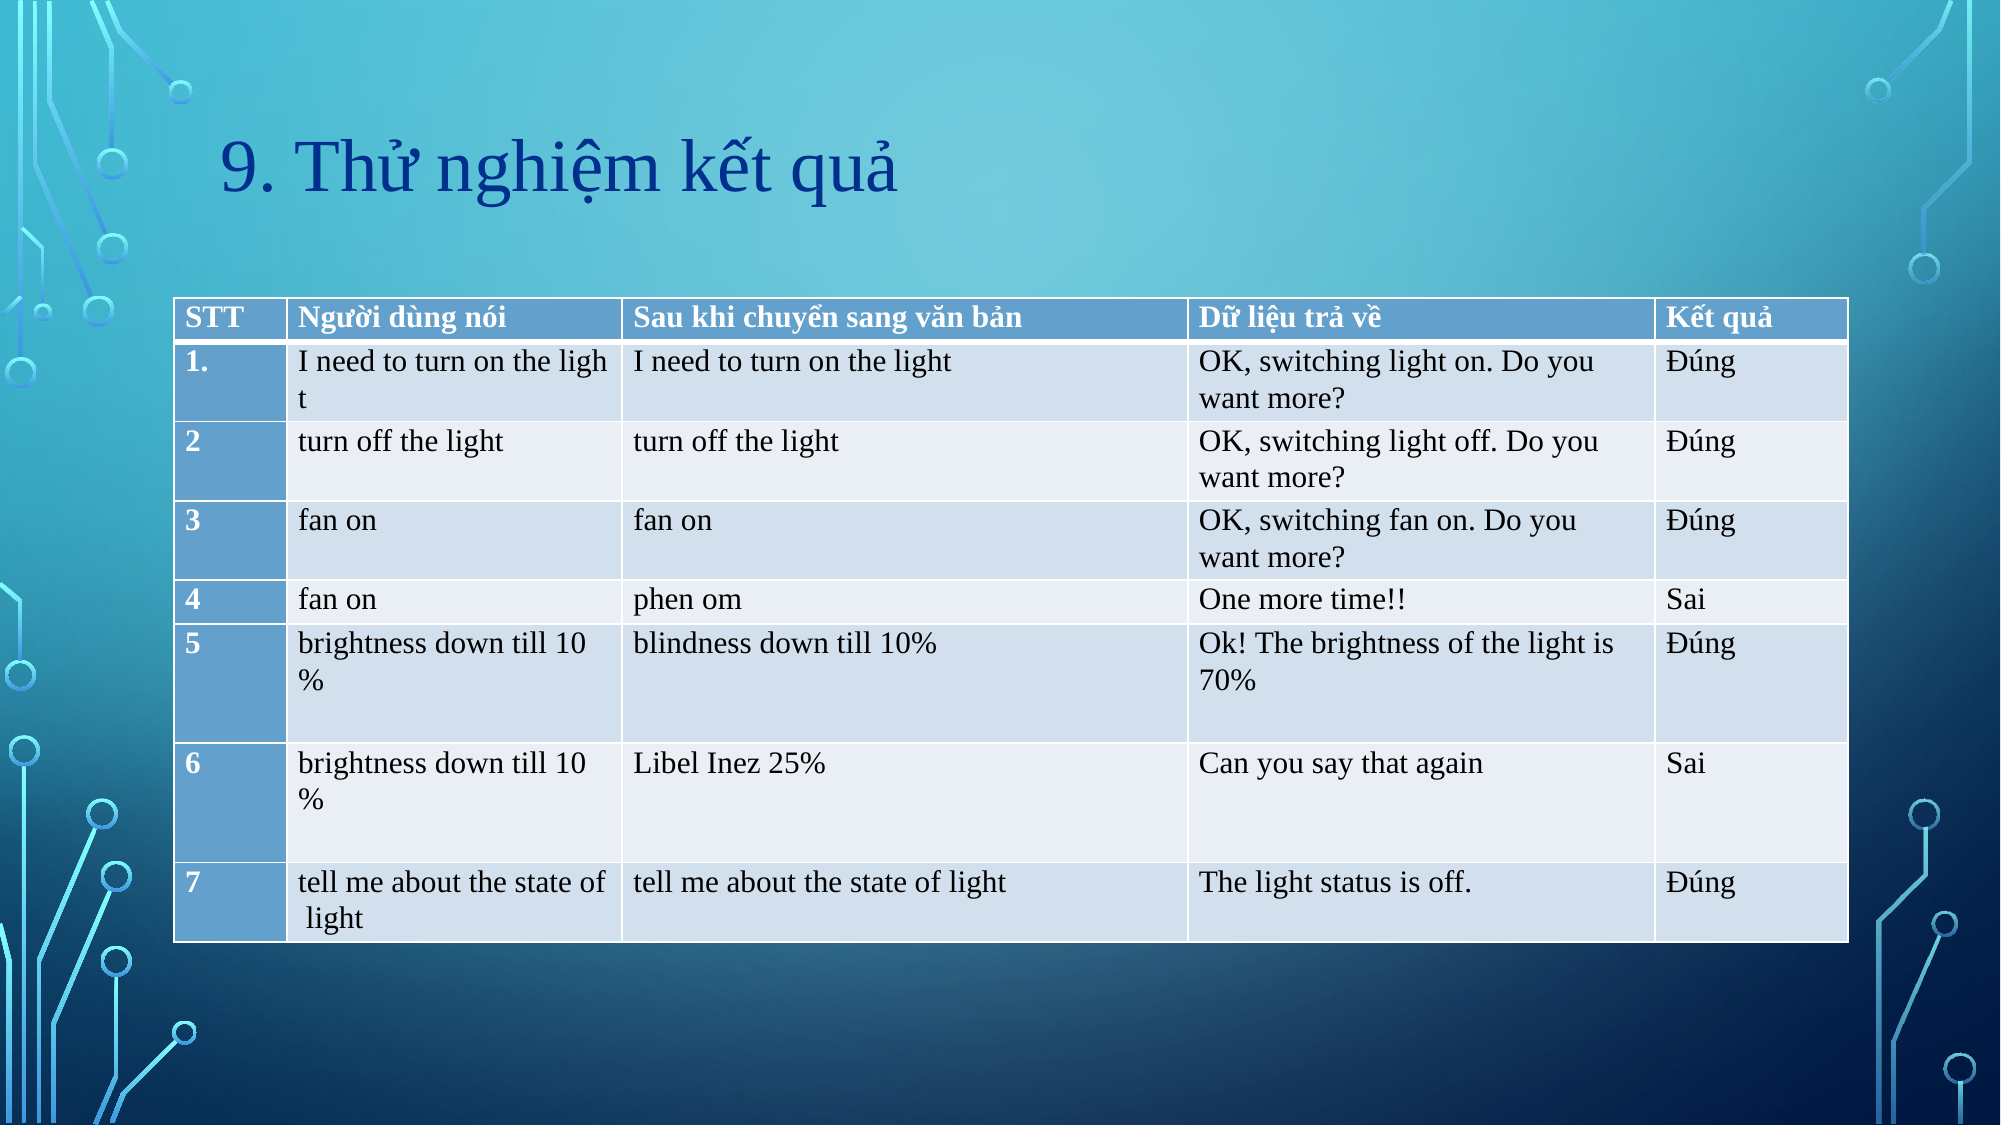

9. Thử nghiệm kết quả
| STT | Người dùng nói | Sau khi chuyển sang văn bản | Dữ liệu trả về | Kết quả |
| --- | --- | --- | --- | --- |
|  | I need to turn on the light | I need to turn on the light | OK, switching light on. Do you want more? | Đúng |
| 2 | turn off the light | turn off the light | OK, switching light off. Do you want more? | Đúng |
| 3 | fan on | fan on | OK, switching fan on. Do you want more? | Đúng |
| 4 | fan on | phen om | One more time!! | Sai |
| 5 | brightness down till 10% | blindness down till 10% | Ok! The brightness of the light is 70% | Đúng |
| 6 | brightness down till 10% | Libel Inez 25% | Can you say that again | Sai |
| 7 | tell me about the state of light | tell me about the state of light | The light status is off. | Đúng |
|  |  |  |  |  |  |
| --- | --- | --- | --- | --- | --- |
|  |  |  |  |  |  |
|  |  |  |  |  |  |
|  |  |  |  |  |  |